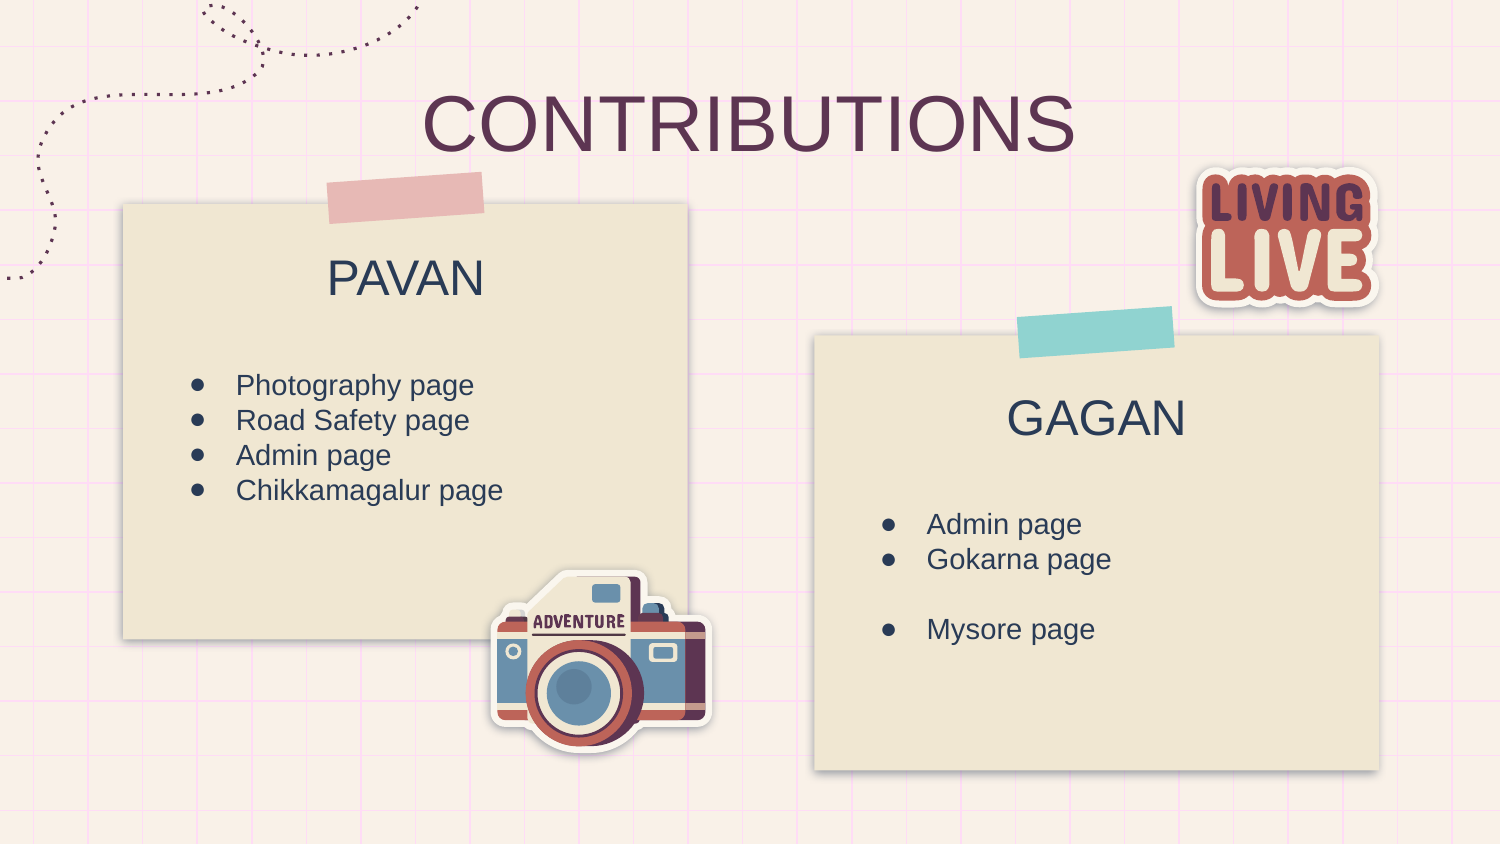

# CONTRIBUTIONS

PAVAN
Photography page
Road Safety page
Admin page
Chikkamagalur page

GAGAN
Admin page
Gokarna page
Mysore page